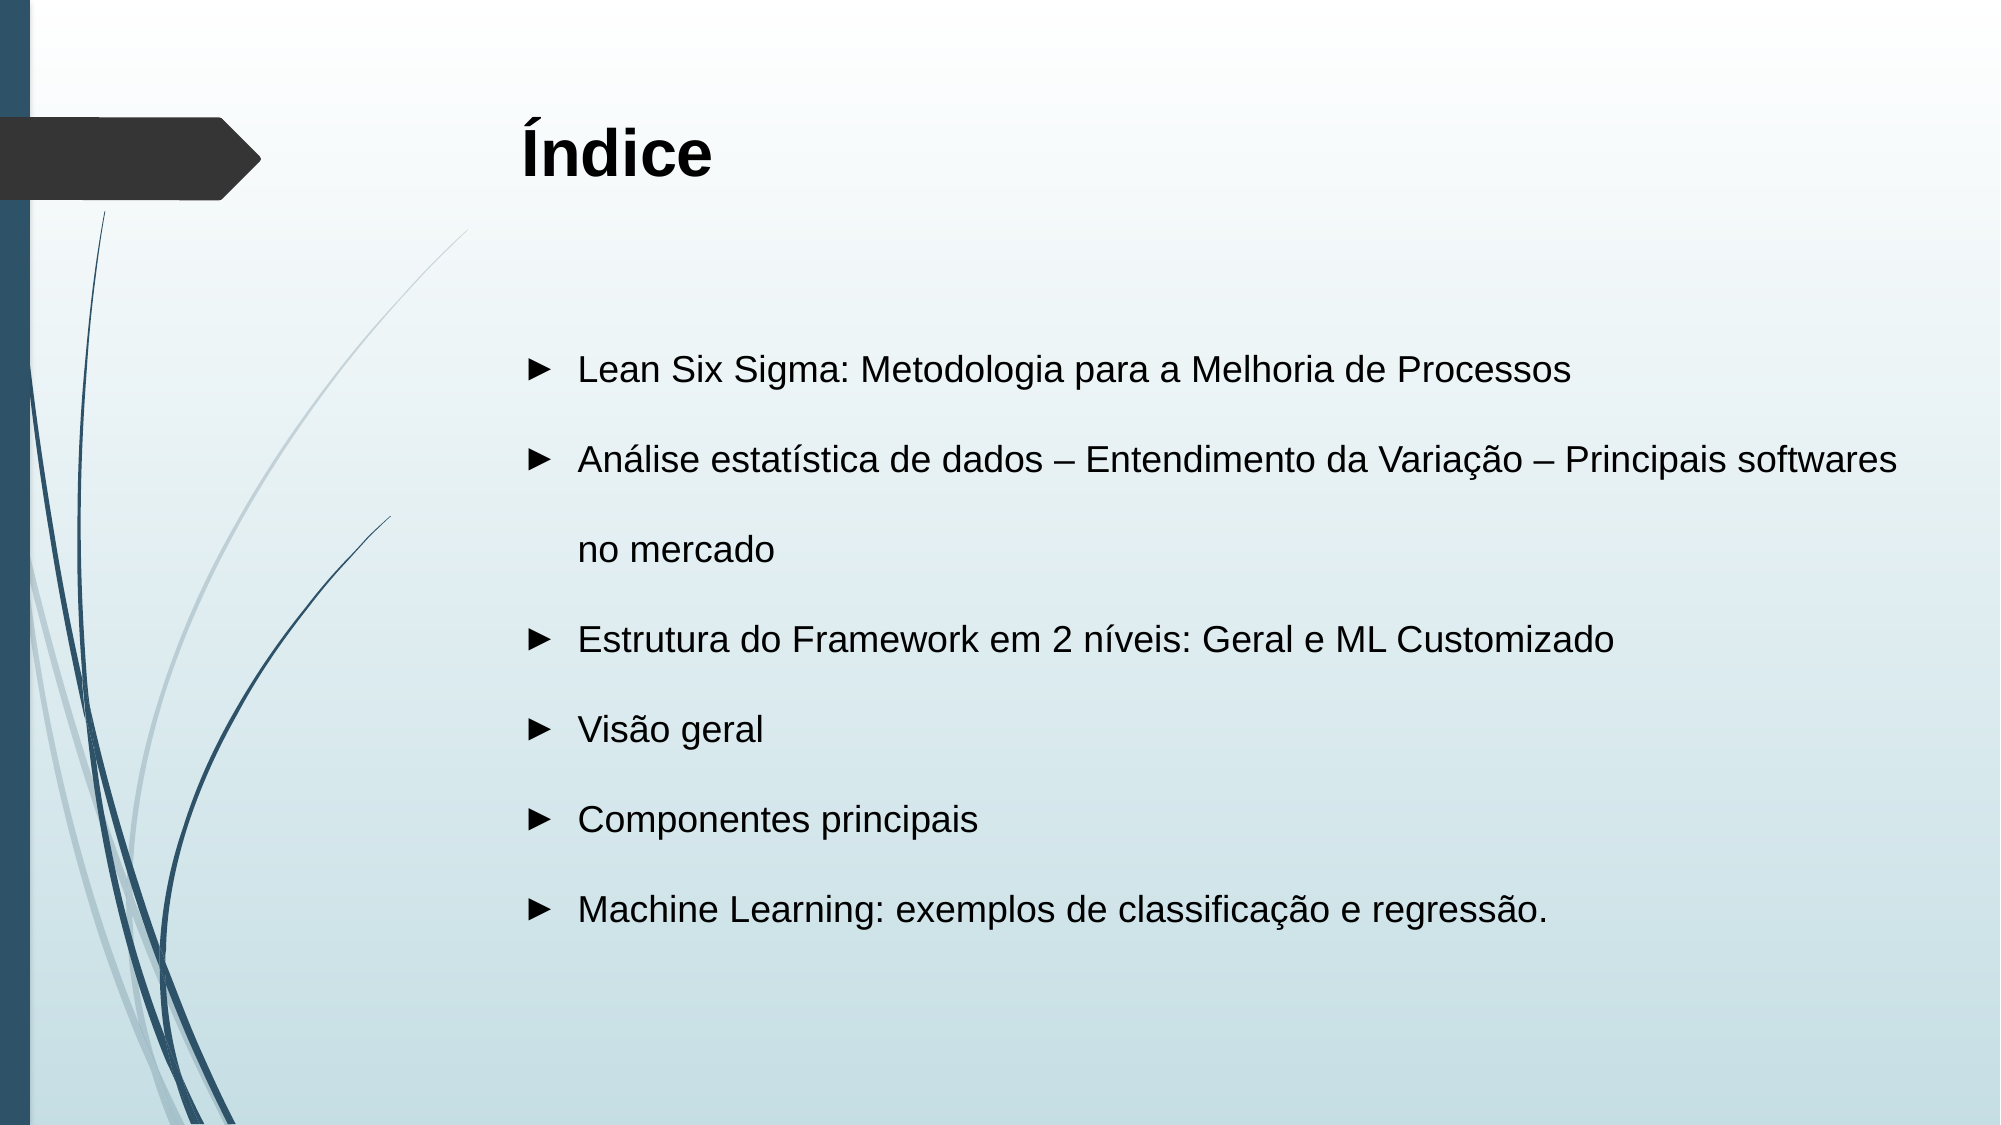

# Índice
Lean Six Sigma: Metodologia para a Melhoria de Processos
Análise estatística de dados – Entendimento da Variação – Principais softwares no mercado
Estrutura do Framework em 2 níveis: Geral e ML Customizado
Visão geral
Componentes principais
Machine Learning: exemplos de classificação e regressão.